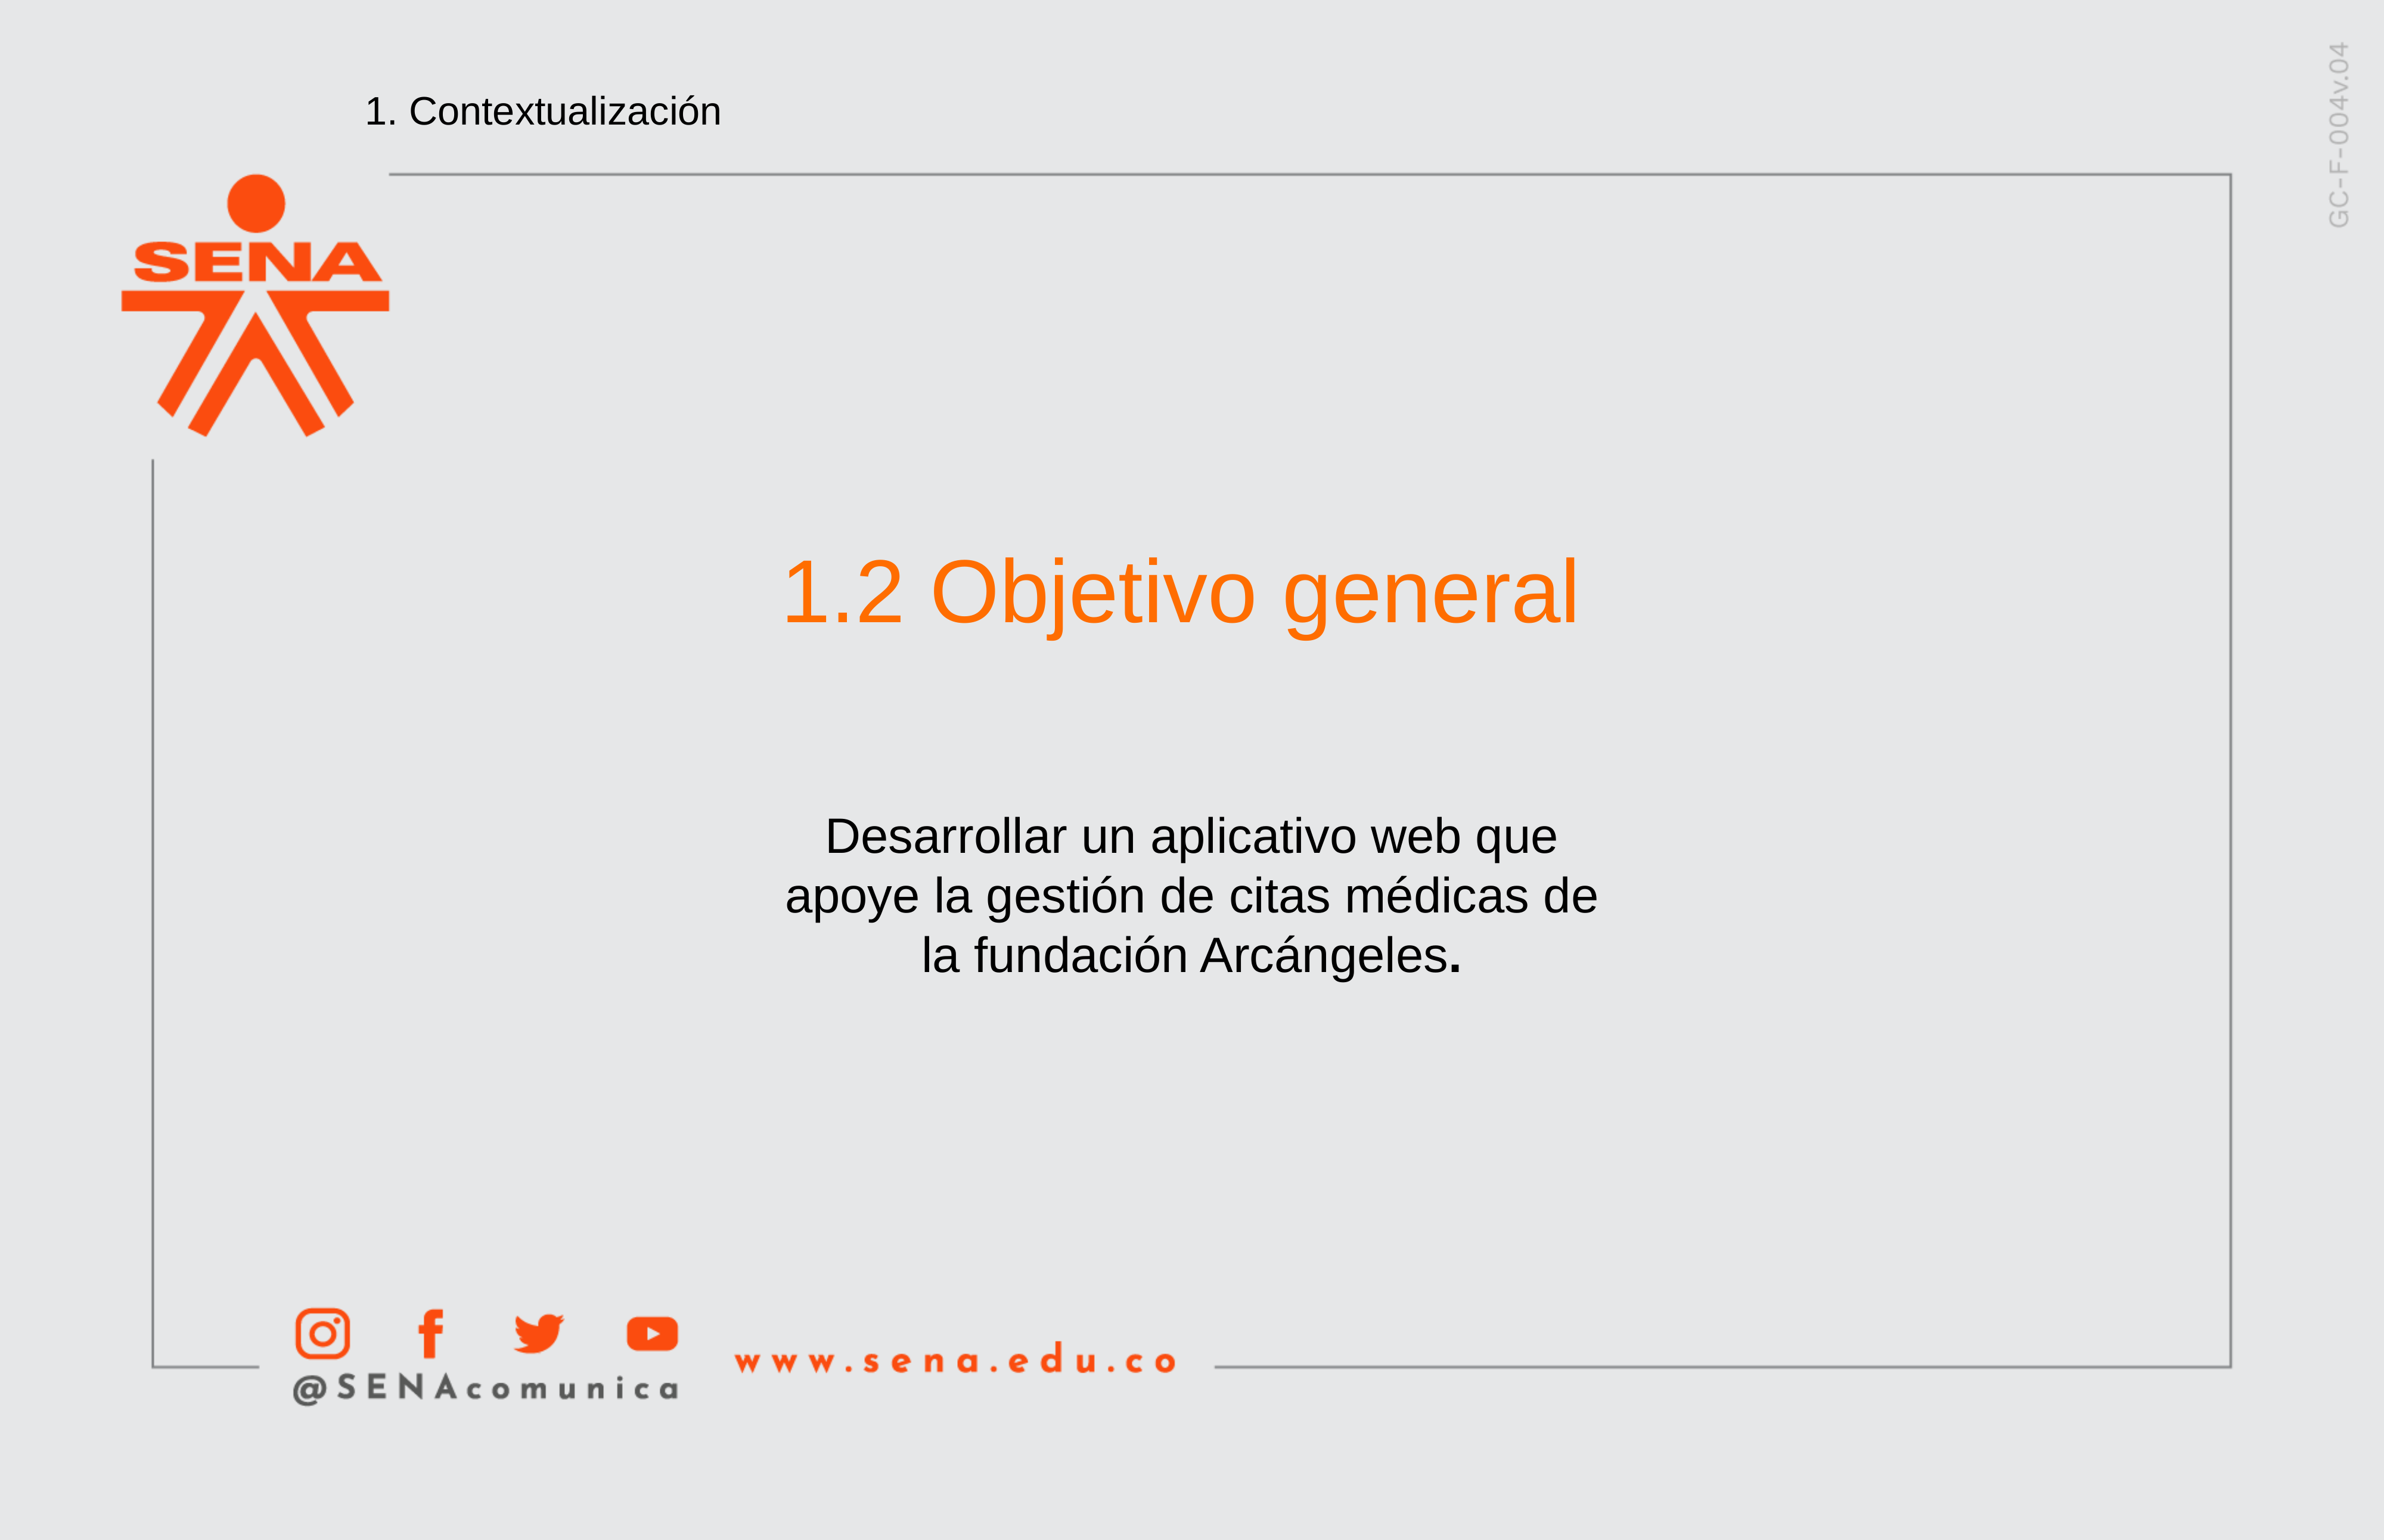

1. Contextualización
1.2 Objetivo general
Desarrollar un aplicativo web que apoye la gestión de citas médicas de la fundación Arcángeles.